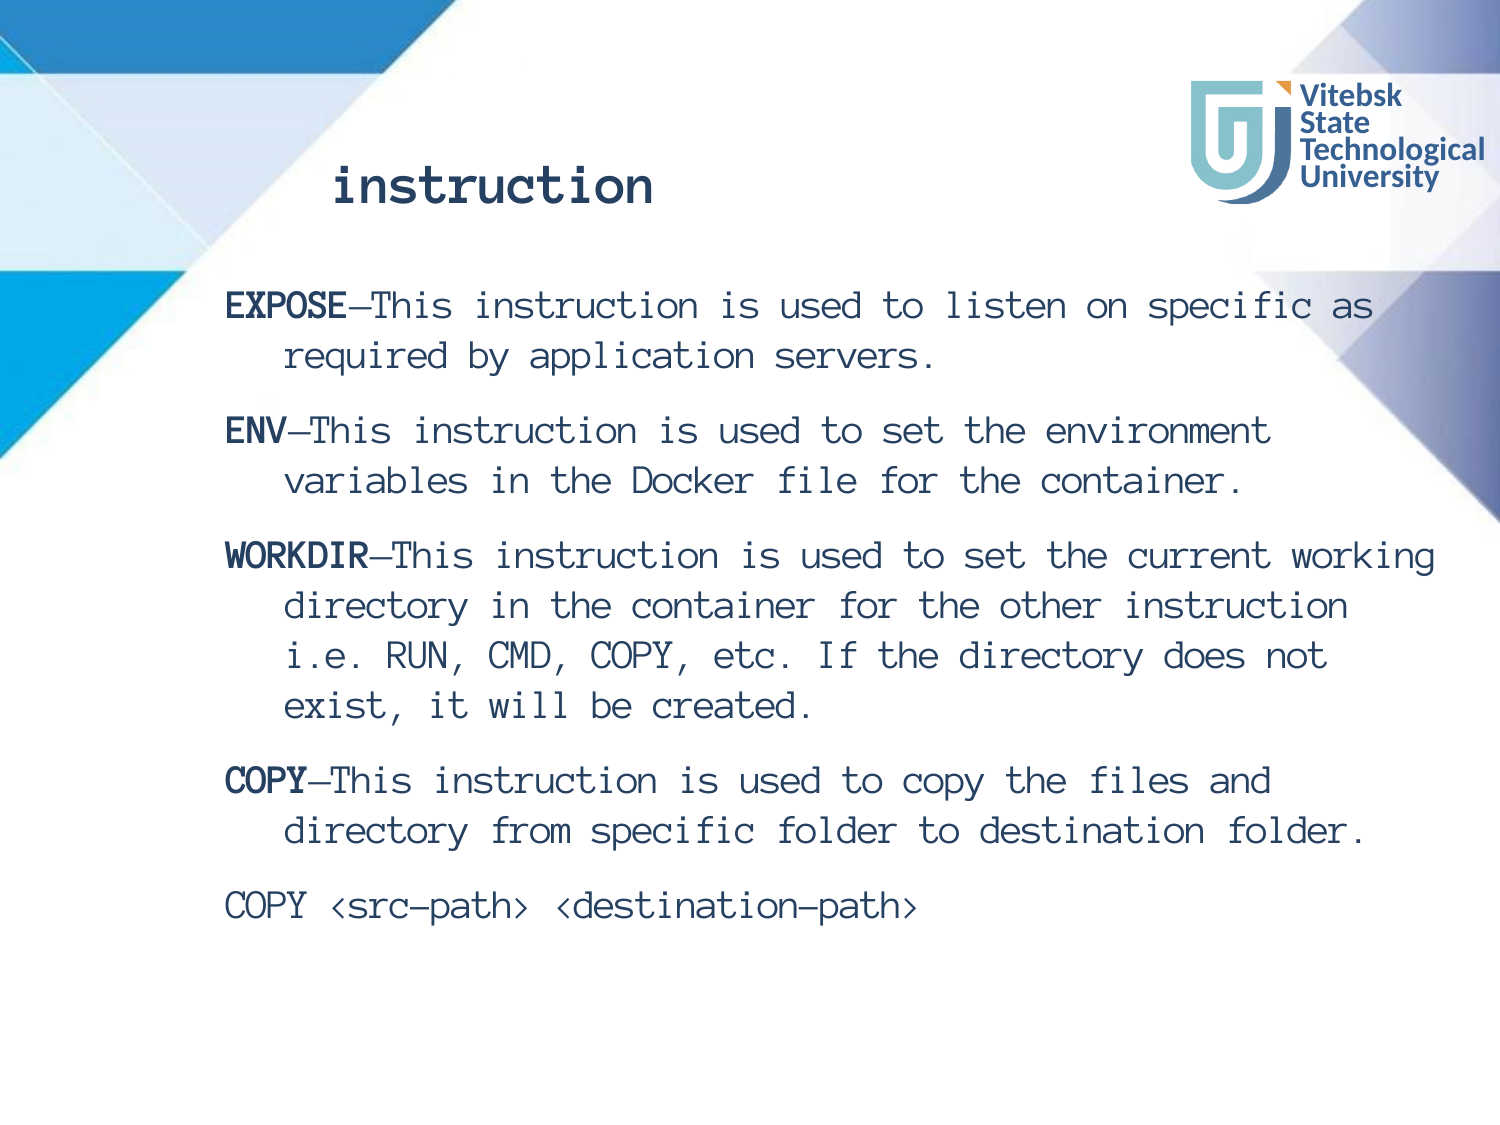

# instruction
EXPOSE — This instruction is used to listen on specific as required by application servers.
ENV — This instruction is used to set the environment variables in the Docker file for the container.
WORKDIR — This instruction is used to set the current working directory in the container for the other instruction i.e. RUN, CMD, COPY, etc. If the directory does not exist, it will be created.
COPY — This instruction is used to copy the files and directory from specific folder to destination folder.
COPY <src-path> <destination-path>